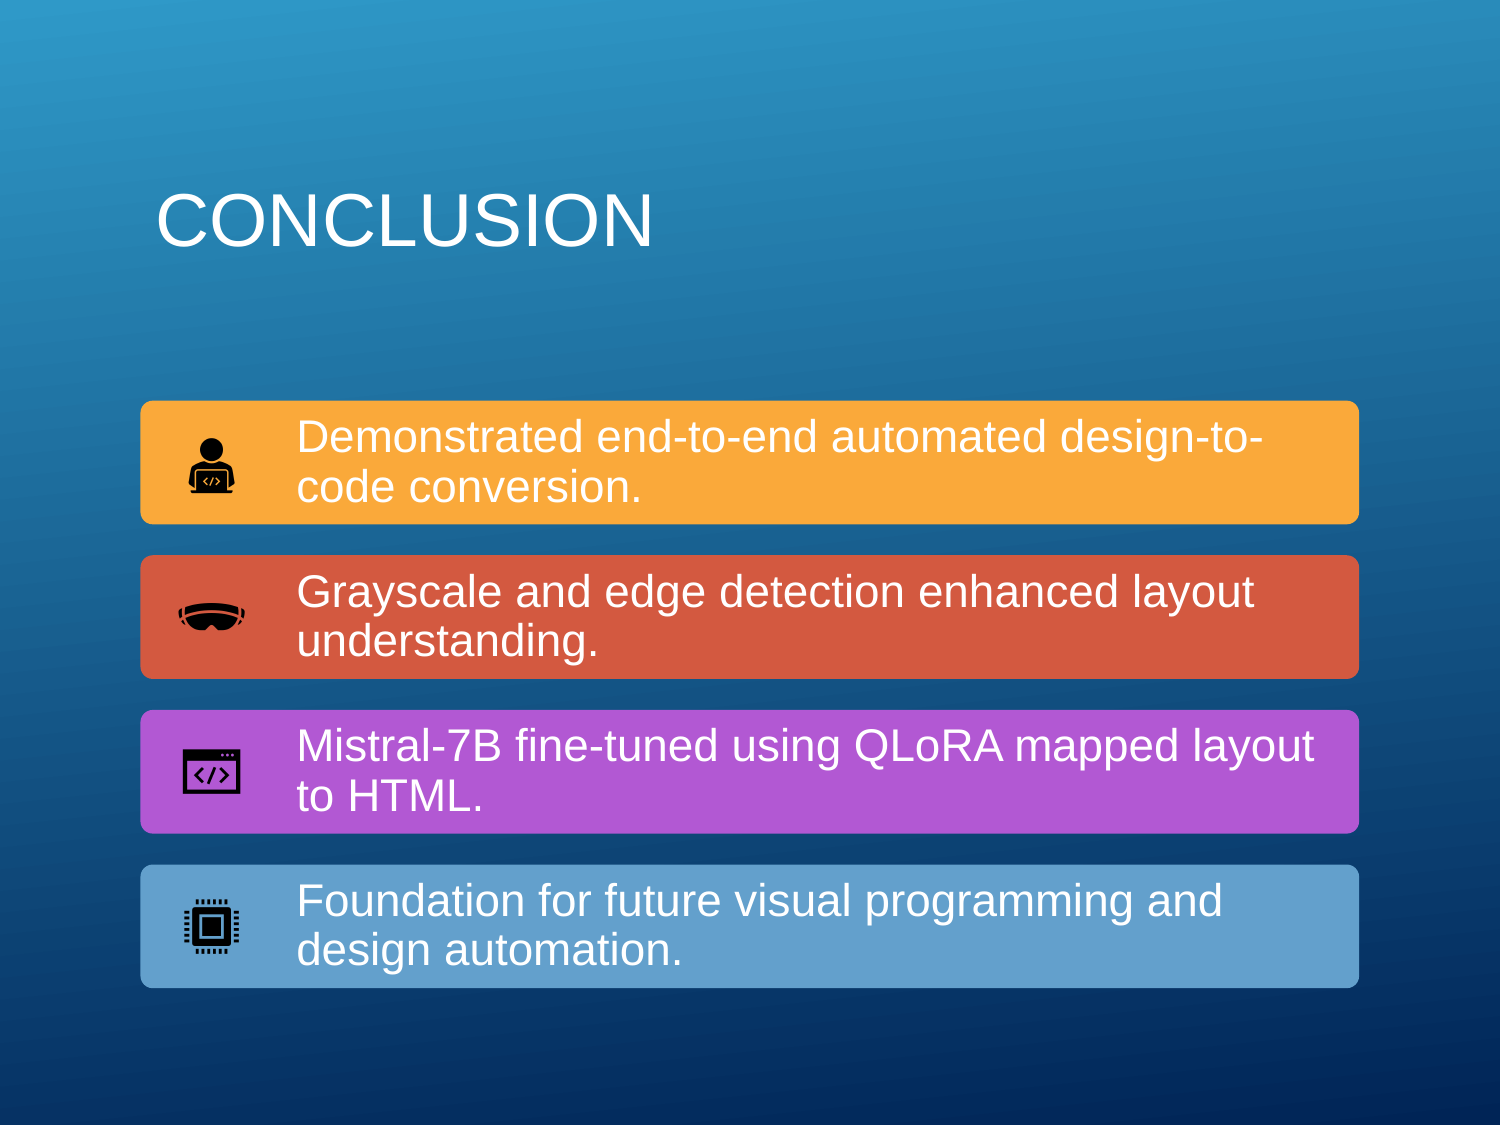

# Conclusion
Demonstrated end-to-end automated design-to-code conversion.
Grayscale and edge detection enhanced layout understanding.
Mistral-7B fine-tuned using QLoRA mapped layout to HTML.
Foundation for future visual programming and design automation.